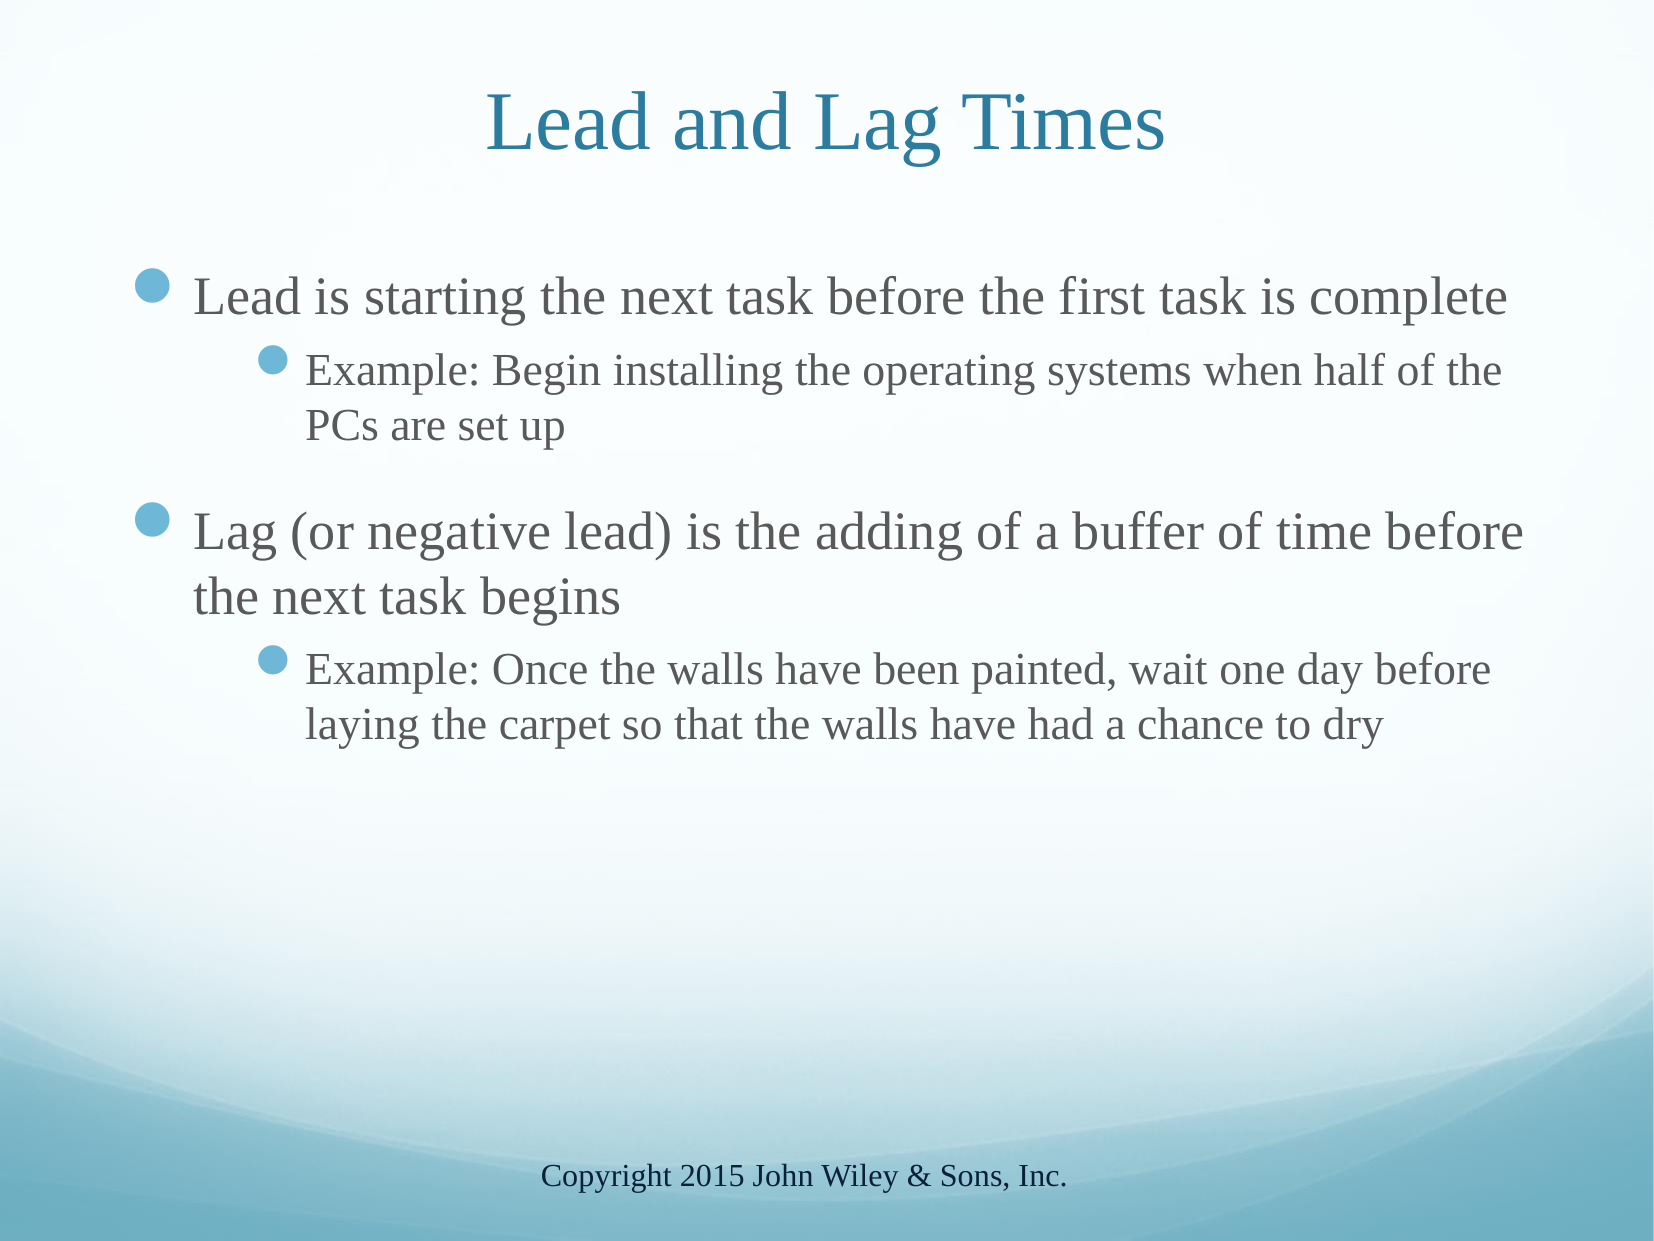

# Lead and Lag Times
Lead is starting the next task before the first task is complete
Example: Begin installing the operating systems when half of the PCs are set up
Lag (or negative lead) is the adding of a buffer of time before the next task begins
Example: Once the walls have been painted, wait one day before laying the carpet so that the walls have had a chance to dry

Copyright 2015 John Wiley & Sons, Inc.